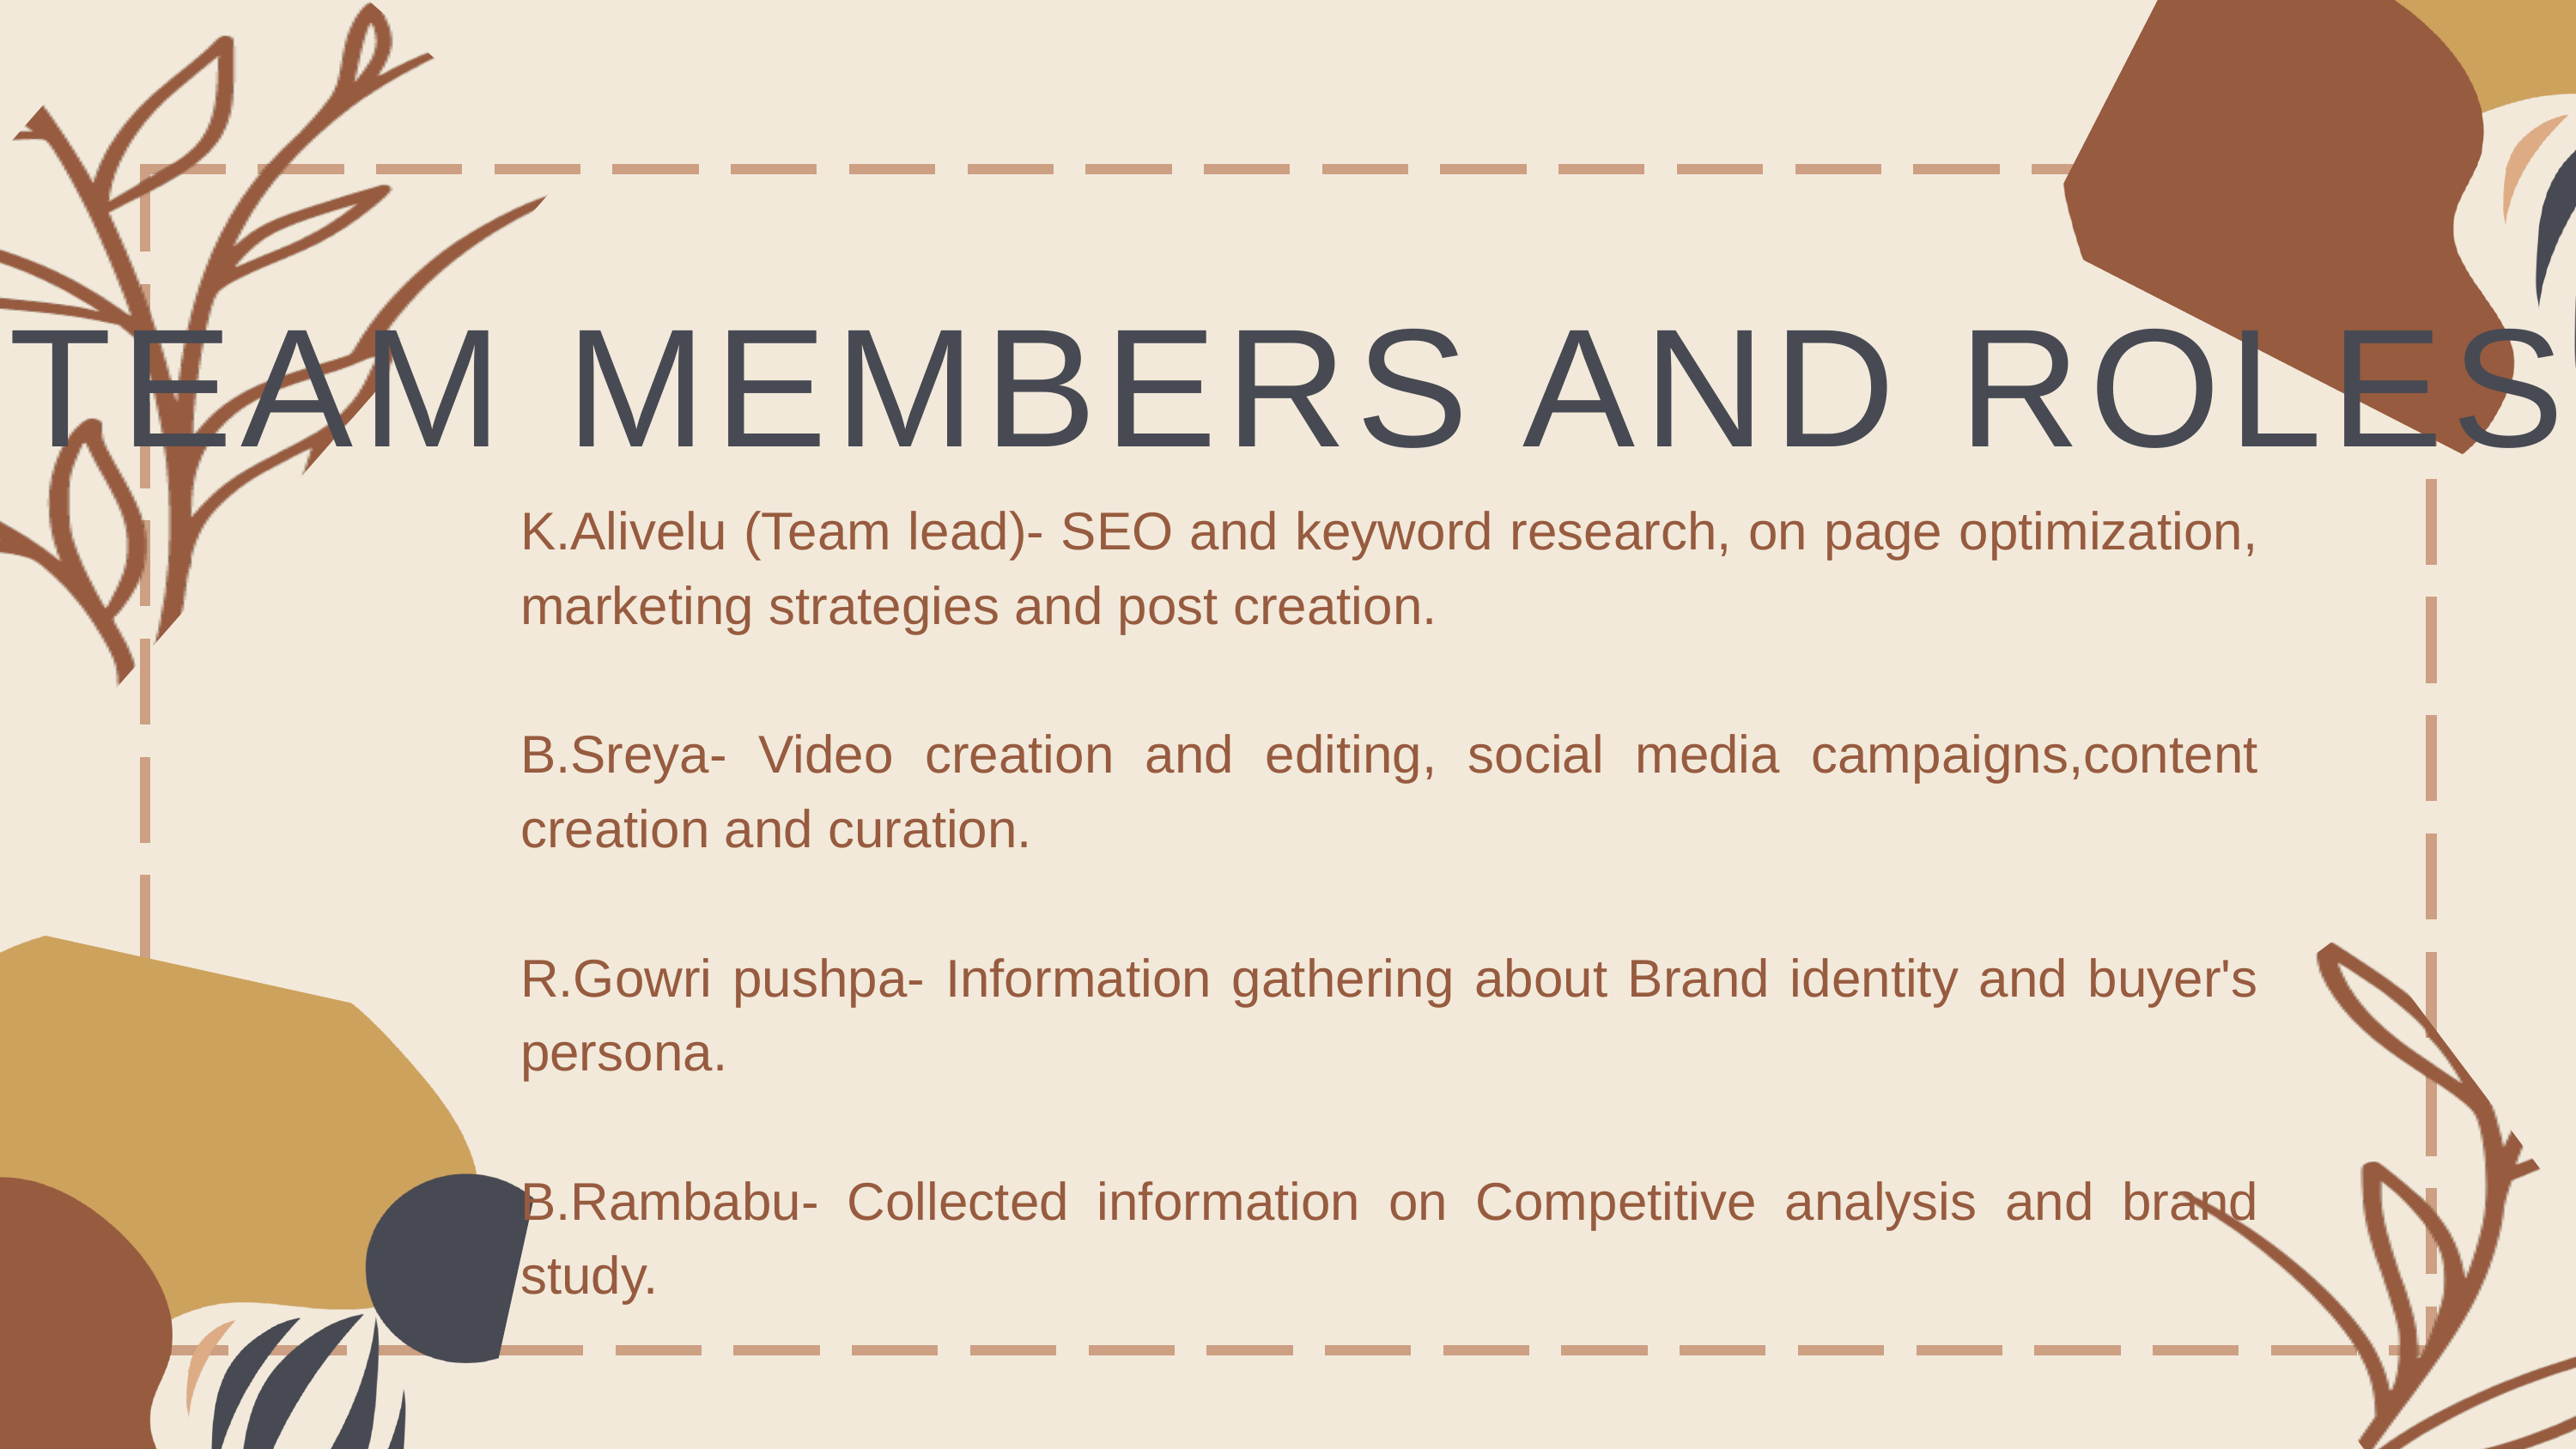

TEAM MEMBERS AND ROLES
K.Alivelu (Team lead)- SEO and keyword research, on page optimization, marketing strategies and post creation.

B.Sreya- Video creation and editing, social media campaigns,content creation and curation.

R.Gowri pushpa- Information gathering about Brand identity and buyer's persona.

B.Rambabu- Collected information on Competitive analysis and brand study.